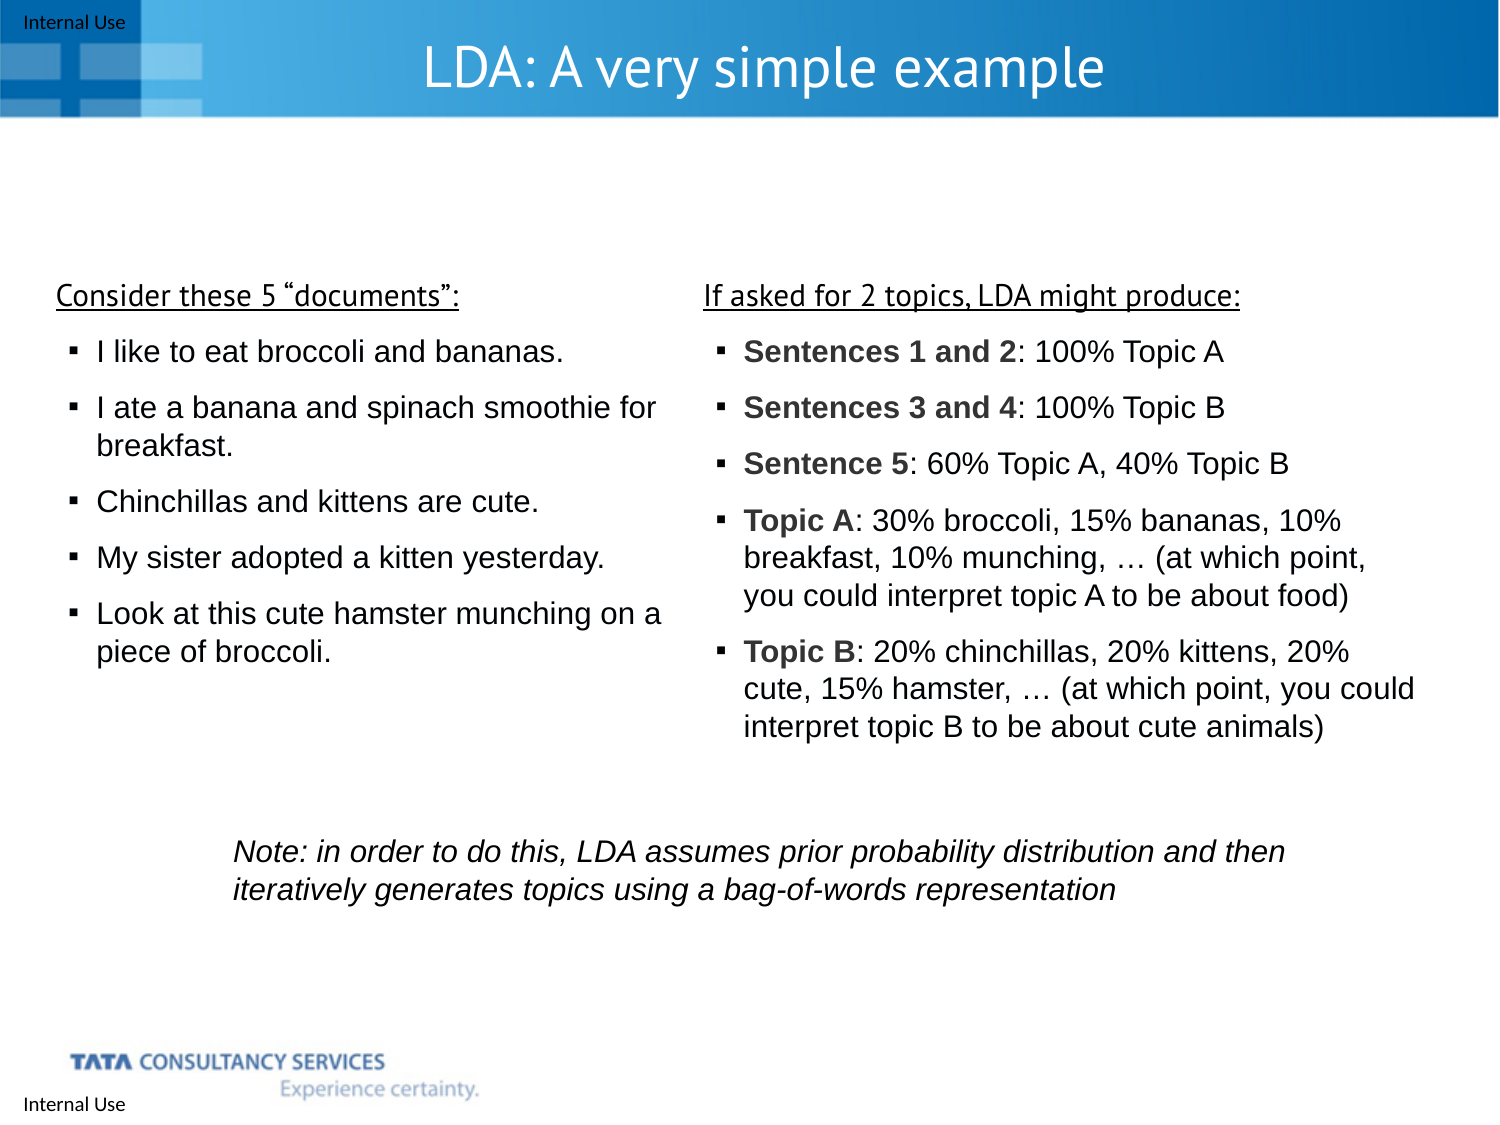

# LDA: A very simple example
Consider these 5 “documents”:
I like to eat broccoli and bananas.
I ate a banana and spinach smoothie for breakfast.
Chinchillas and kittens are cute.
My sister adopted a kitten yesterday.
Look at this cute hamster munching on a piece of broccoli.
If asked for 2 topics, LDA might produce:
Sentences 1 and 2: 100% Topic A
Sentences 3 and 4: 100% Topic B
Sentence 5: 60% Topic A, 40% Topic B
Topic A: 30% broccoli, 15% bananas, 10% breakfast, 10% munching, … (at which point, you could interpret topic A to be about food)
Topic B: 20% chinchillas, 20% kittens, 20% cute, 15% hamster, … (at which point, you could interpret topic B to be about cute animals)
Note: in order to do this, LDA assumes prior probability distribution and then iteratively generates topics using a bag-of-words representation